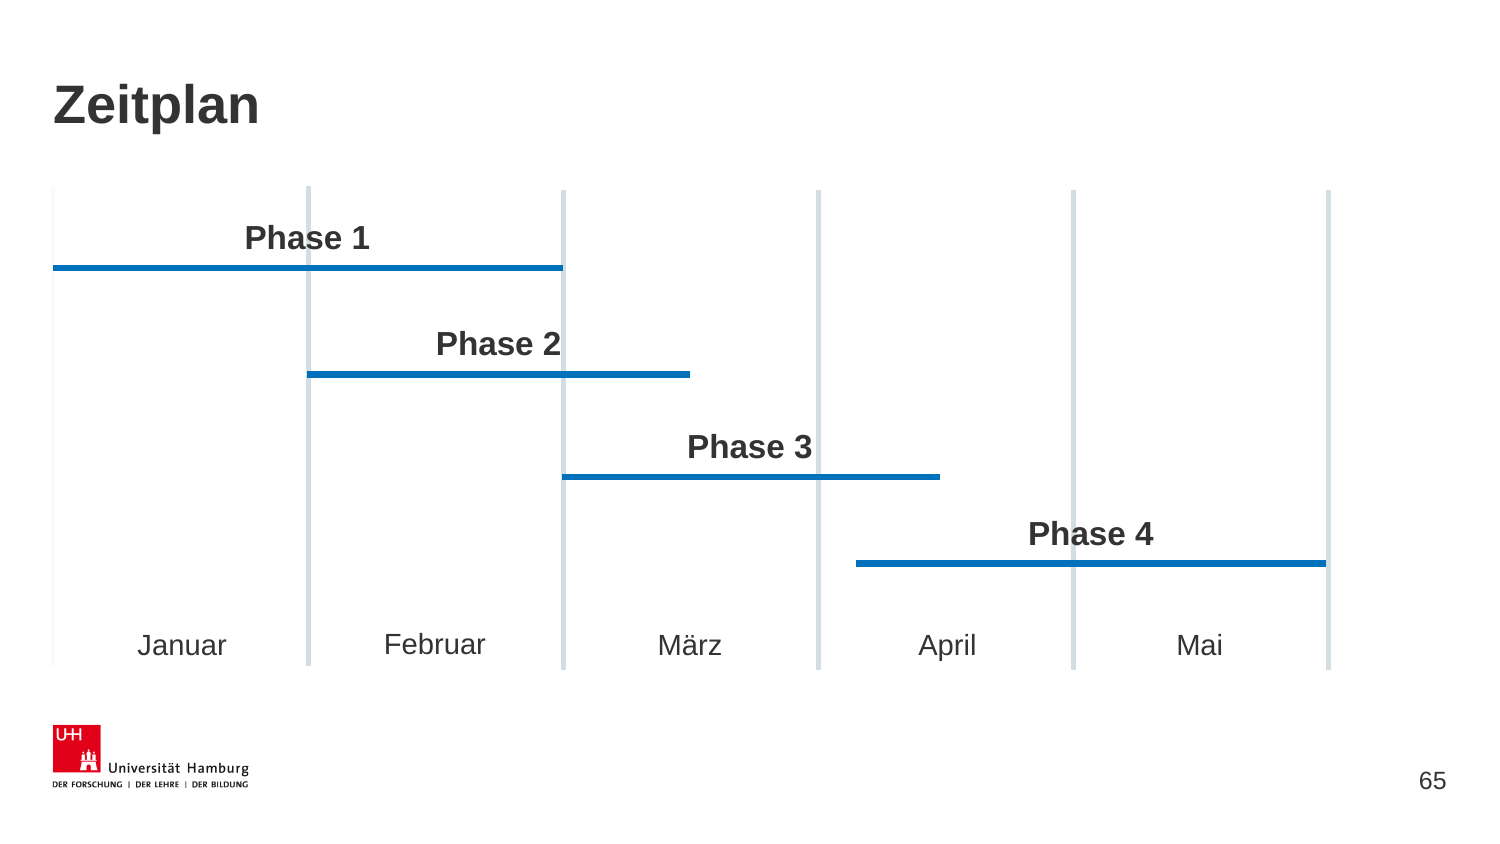

# Zeitplan
Phase 1
Phase 2
Phase 3
Phase 4
Februar
Januar
März
April
Mai
65